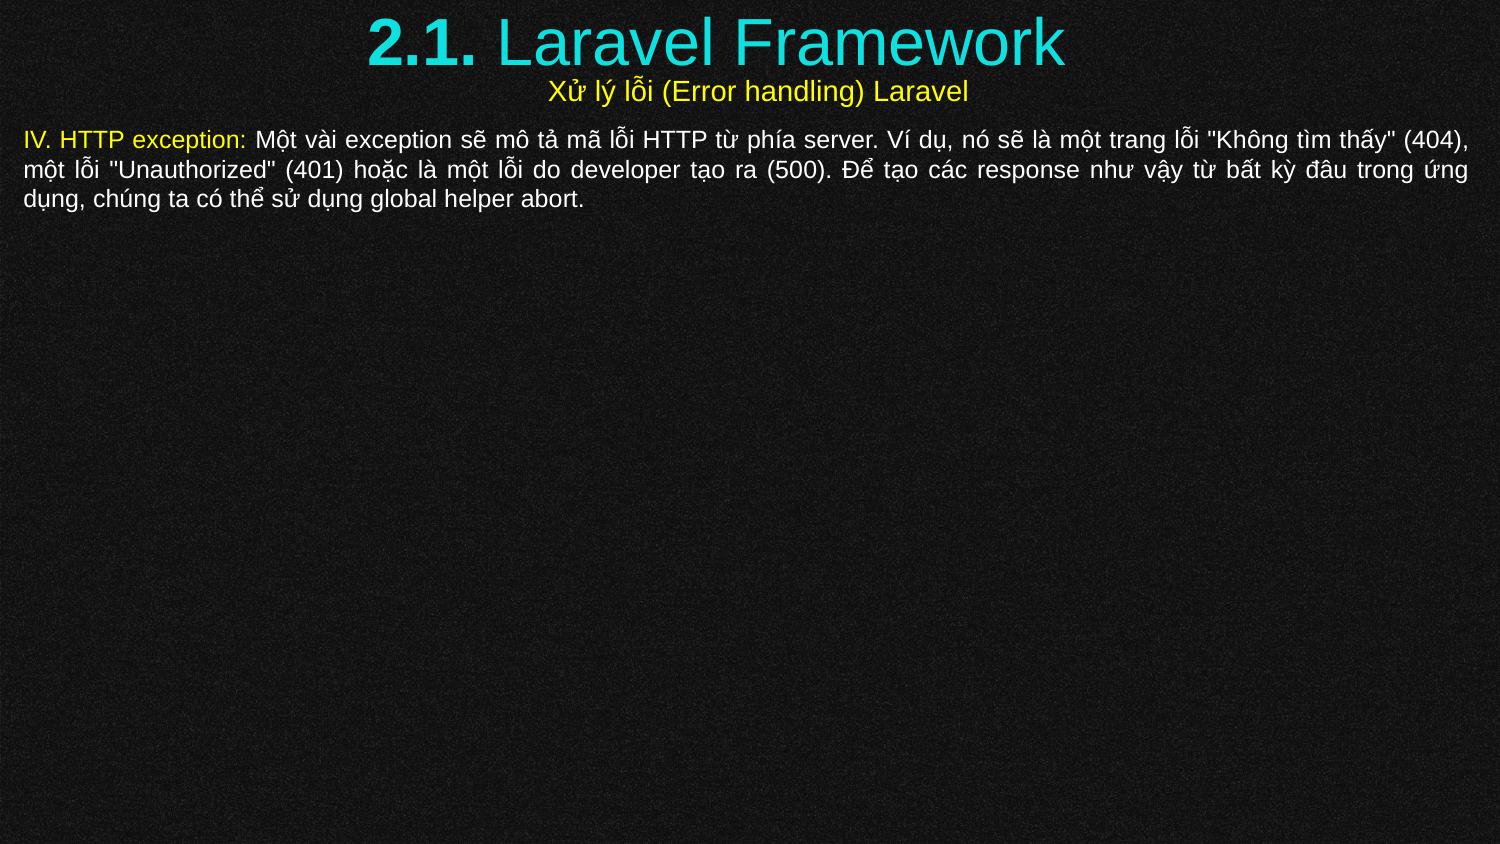

# 2.1. Laravel Framework
Xử lý lỗi (Error handling) Laravel
IV. HTTP exception: Một vài exception sẽ mô tả mã lỗi HTTP từ phía server. Ví dụ, nó sẽ là một trang lỗi "Không tìm thấy" (404), một lỗi "Unauthorized" (401) hoặc là một lỗi do developer tạo ra (500). Để tạo các response như vậy từ bất kỳ đâu trong ứng dụng, chúng ta có thể sử dụng global helper abort.